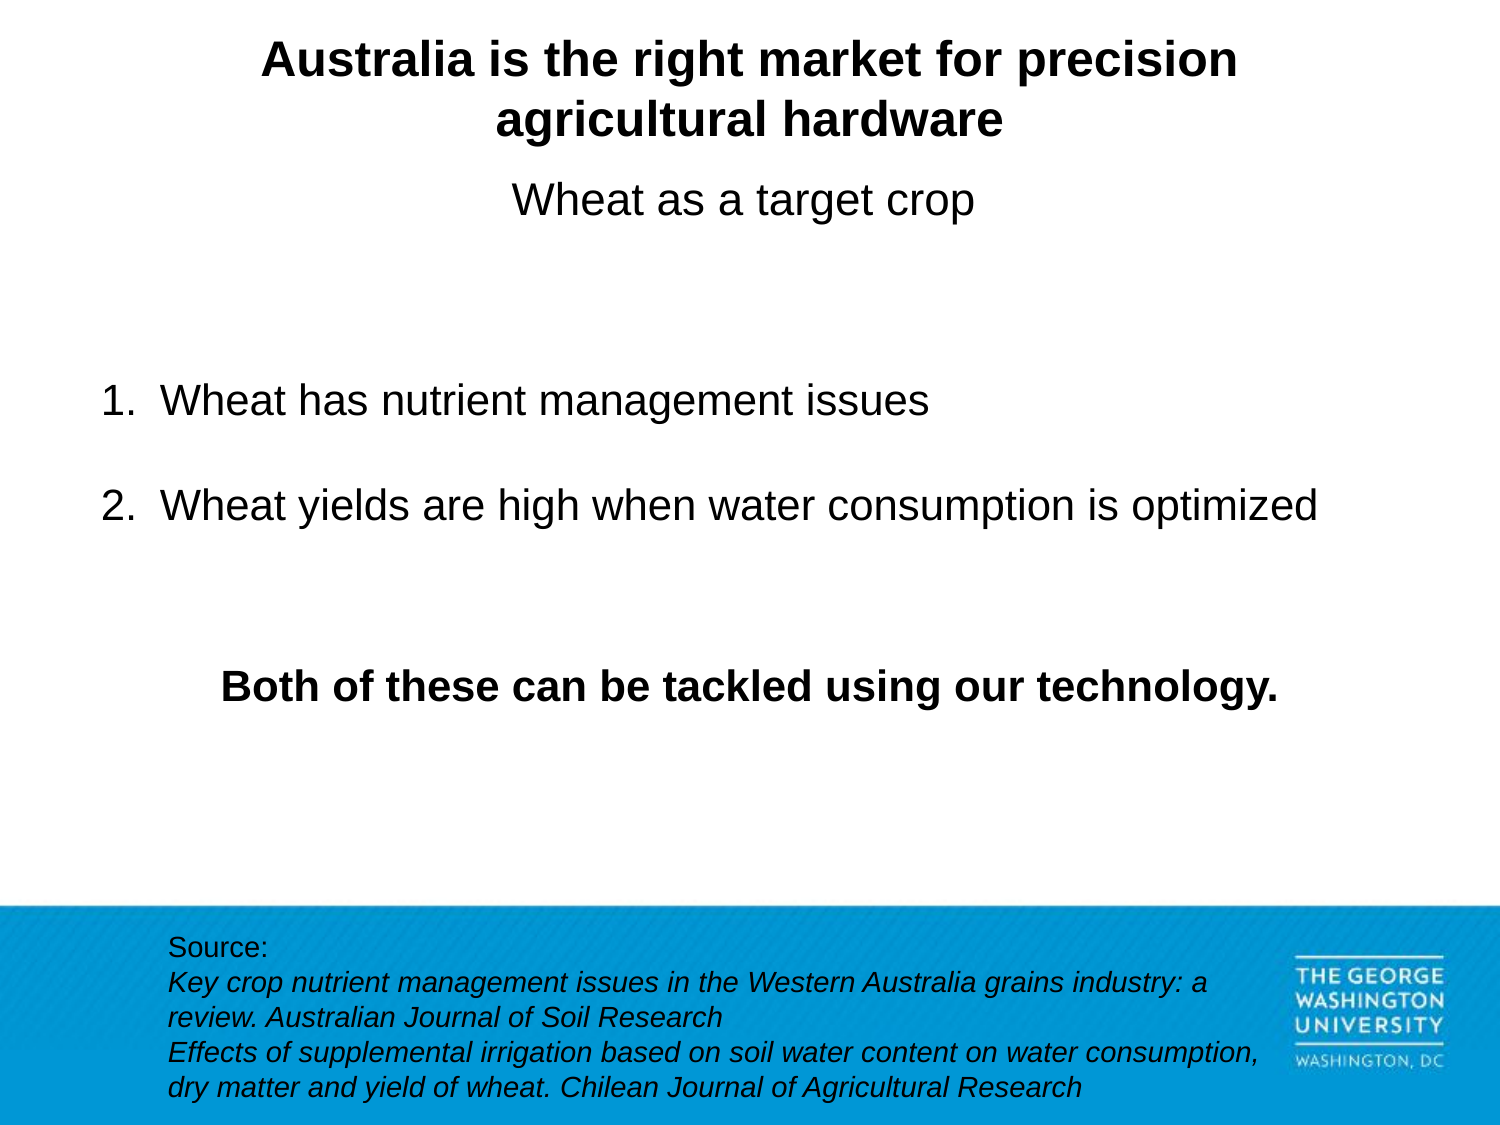

# Australia is the right market for precision agricultural hardware
Wheat as a target crop

Wheat has nutrient management issues

Wheat yields are high when water consumption is optimized

Both of these can be tackled using our technology.
Source:
Key crop nutrient management issues in the Western Australia grains industry: a review. Australian Journal of Soil Research
Effects of supplemental irrigation based on soil water content on water consumption, dry matter and yield of wheat. Chilean Journal of Agricultural Research